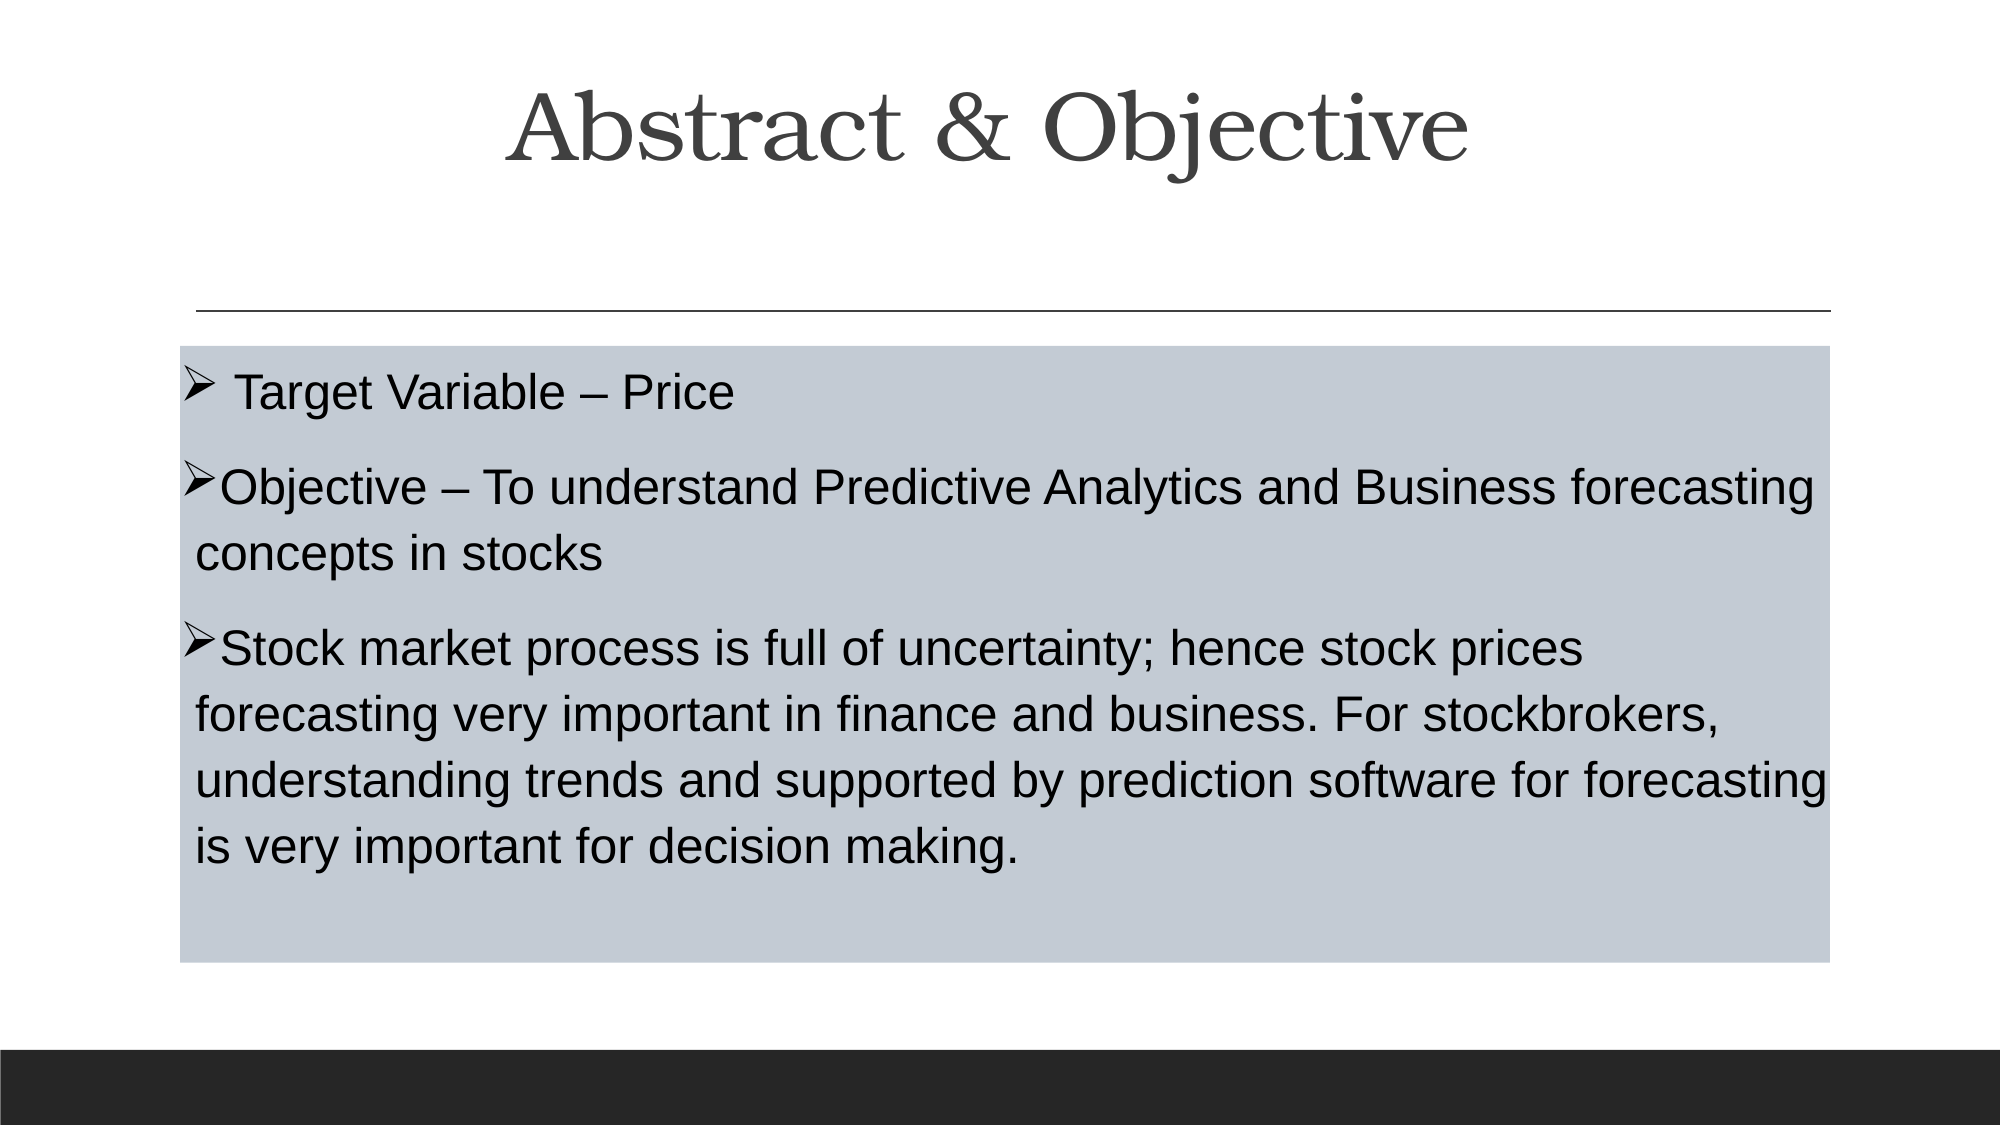

# Abstract & Objective
 Target Variable – Price
Objective – To understand Predictive Analytics and Business forecasting concepts in stocks
Stock market process is full of uncertainty; hence stock prices forecasting very important in finance and business. For stockbrokers, understanding trends and supported by prediction software for forecasting is very important for decision making.